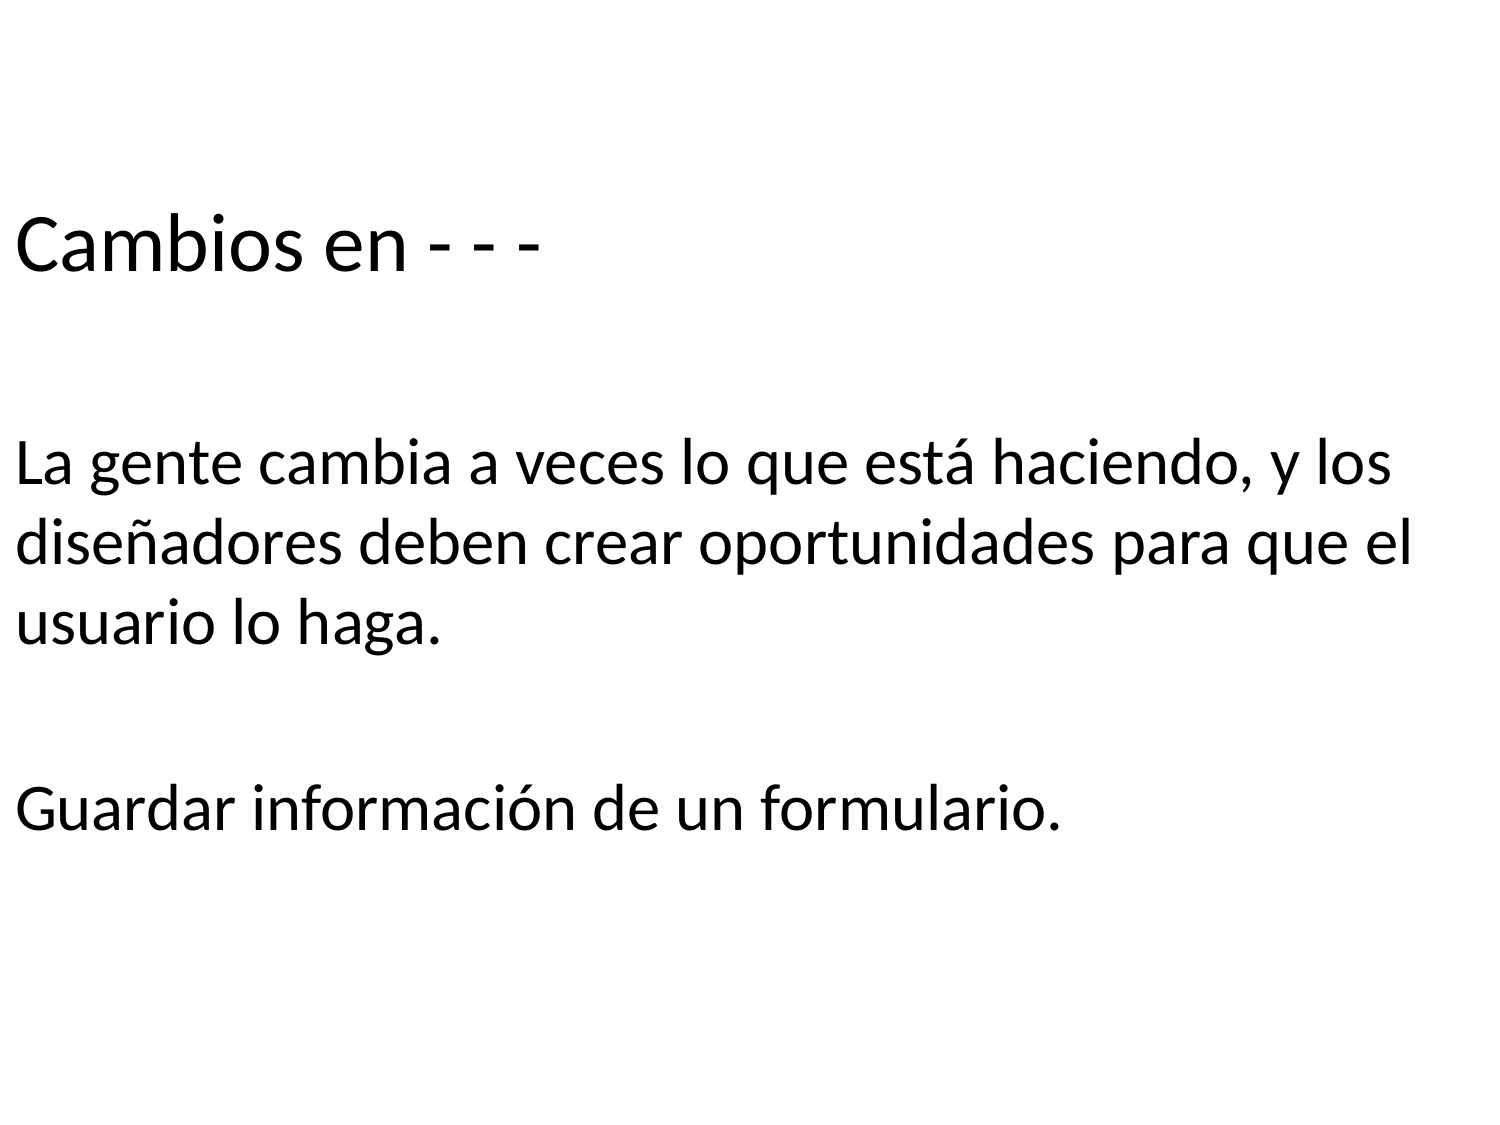

Cambios en - - -

La gente cambia a veces lo que está haciendo, y los diseñadores deben crear oportunidades para que el usuario lo haga.

Guardar información de un formulario.